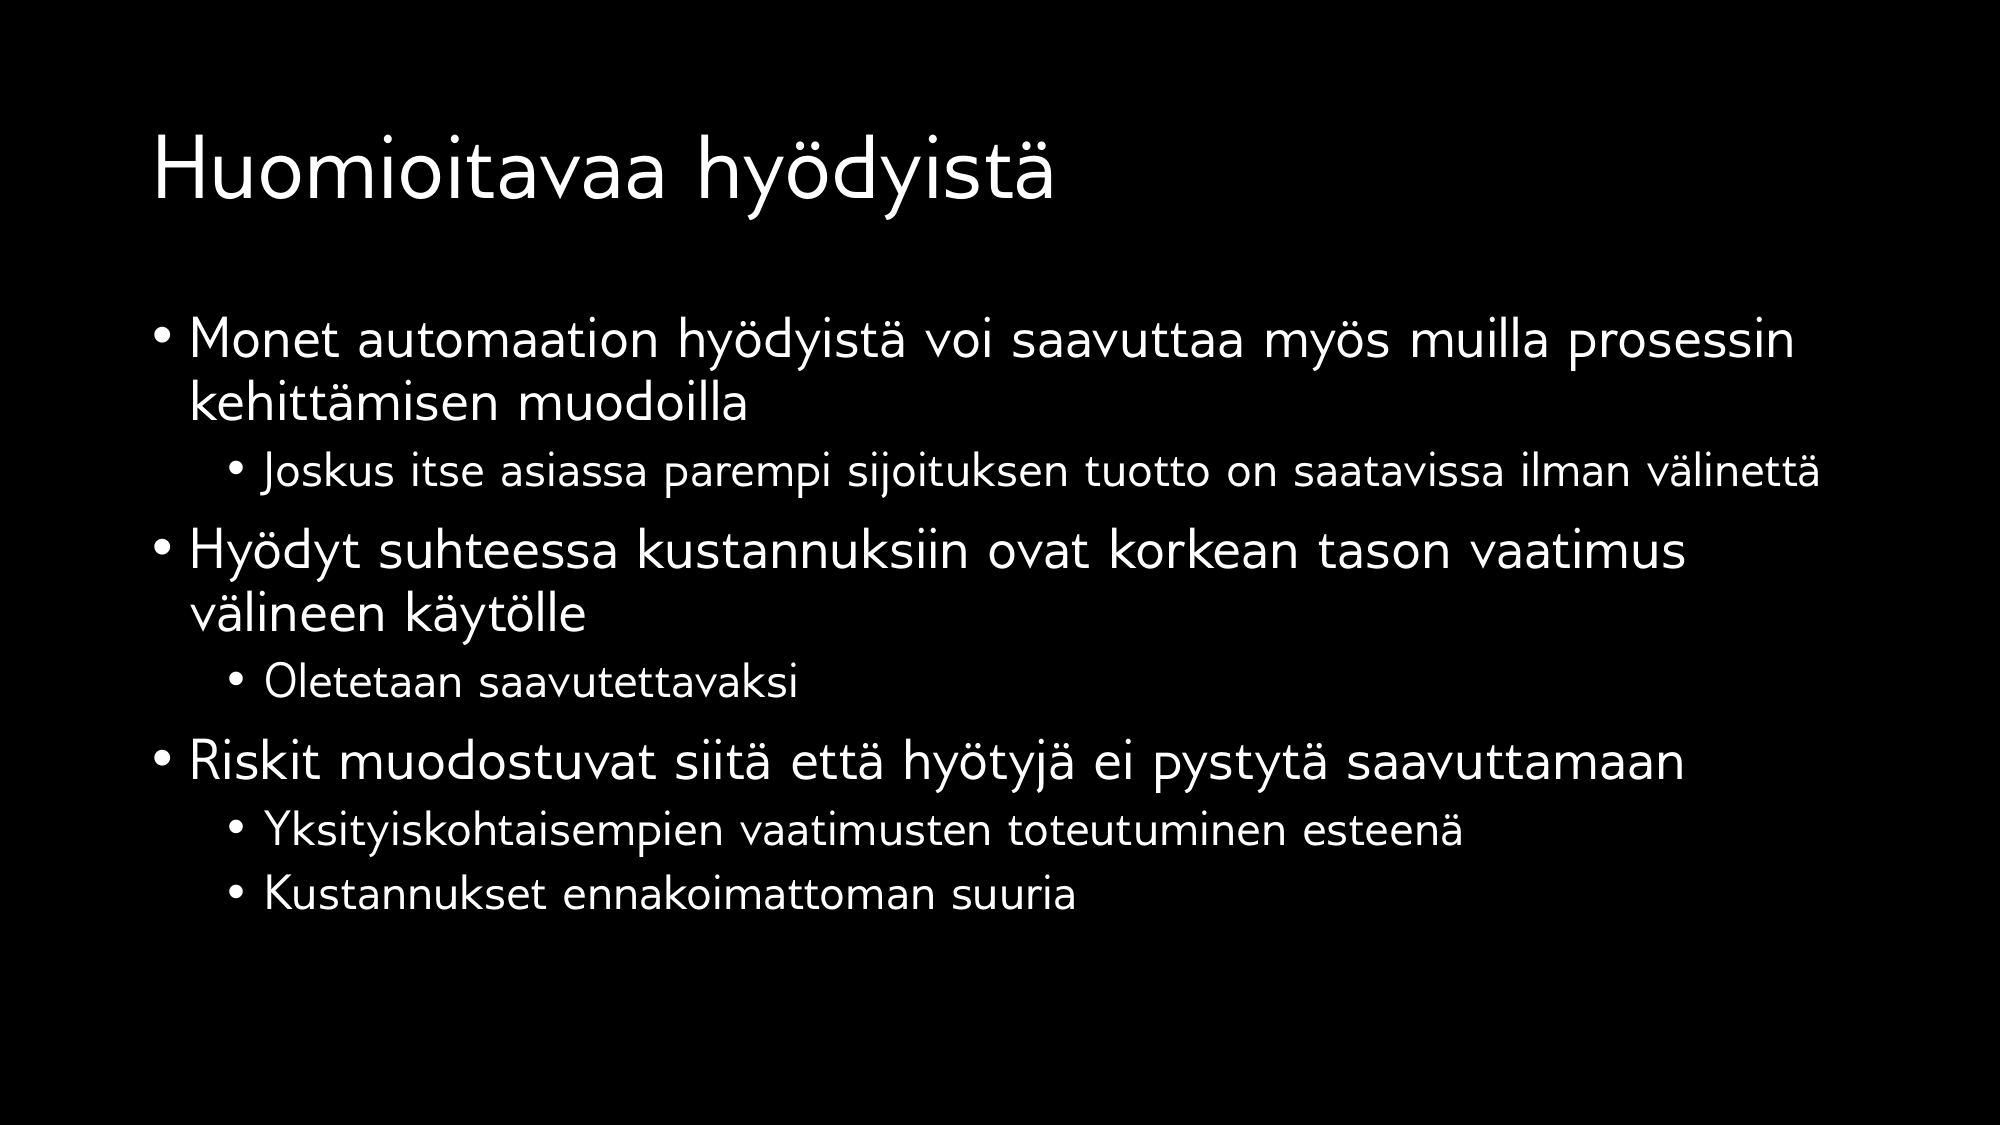

24.5.2024
# Huomioitavaa hyödyistä
Monet automaation hyödyistä voi saavuttaa myös muilla prosessin kehittämisen muodoilla
Joskus itse asiassa parempi sijoituksen tuotto on saatavissa ilman välinettä
Hyödyt suhteessa kustannuksiin ovat korkean tason vaatimus välineen käytölle
Oletetaan saavutettavaksi
Riskit muodostuvat siitä että hyötyjä ei pystytä saavuttamaan
Yksityiskohtaisempien vaatimusten toteutuminen esteenä
Kustannukset ennakoimattoman suuria